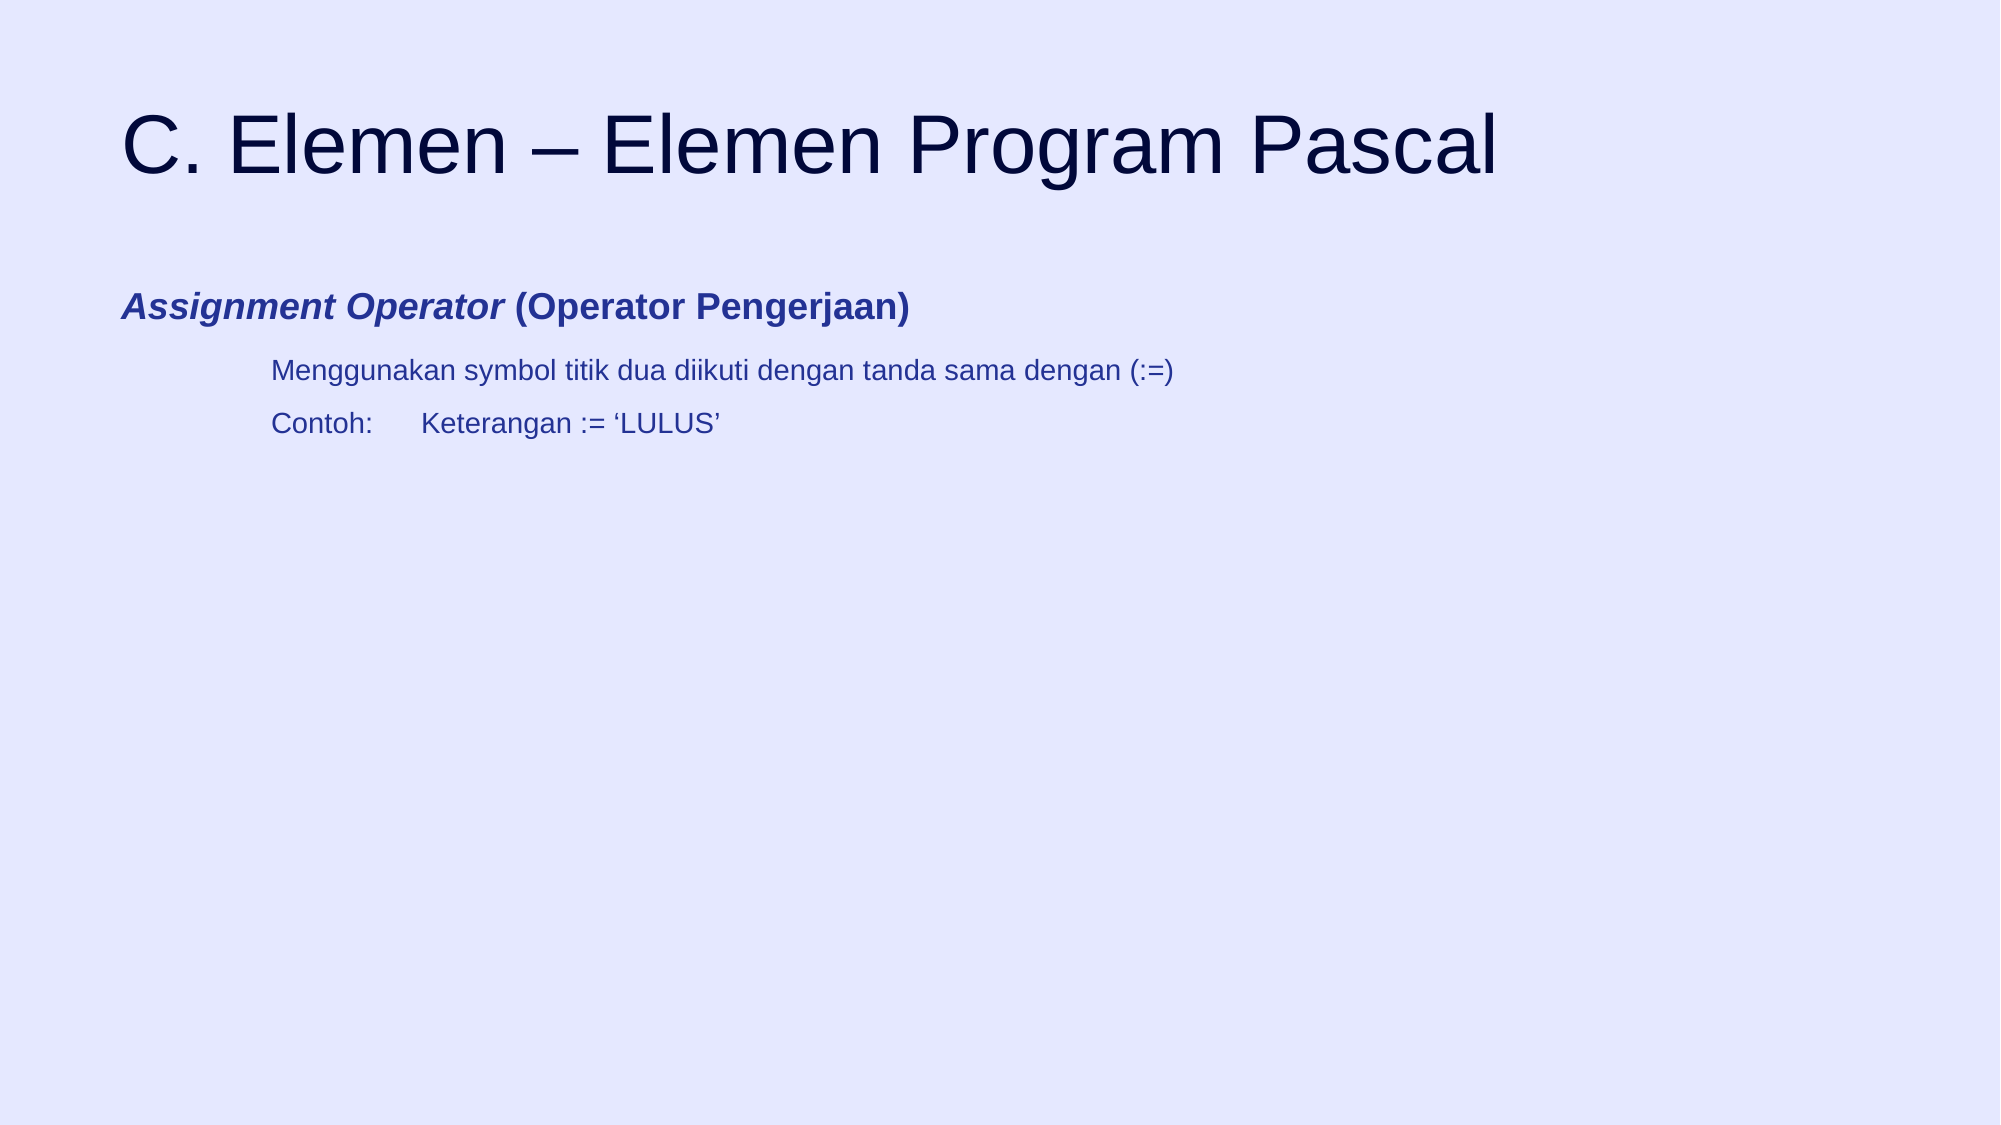

# C. Elemen – Elemen Program Pascal
Assignment Operator (Operator Pengerjaan)
	Menggunakan symbol titik dua diikuti dengan tanda sama dengan (:=)
	Contoh:	Keterangan := ‘LULUS’